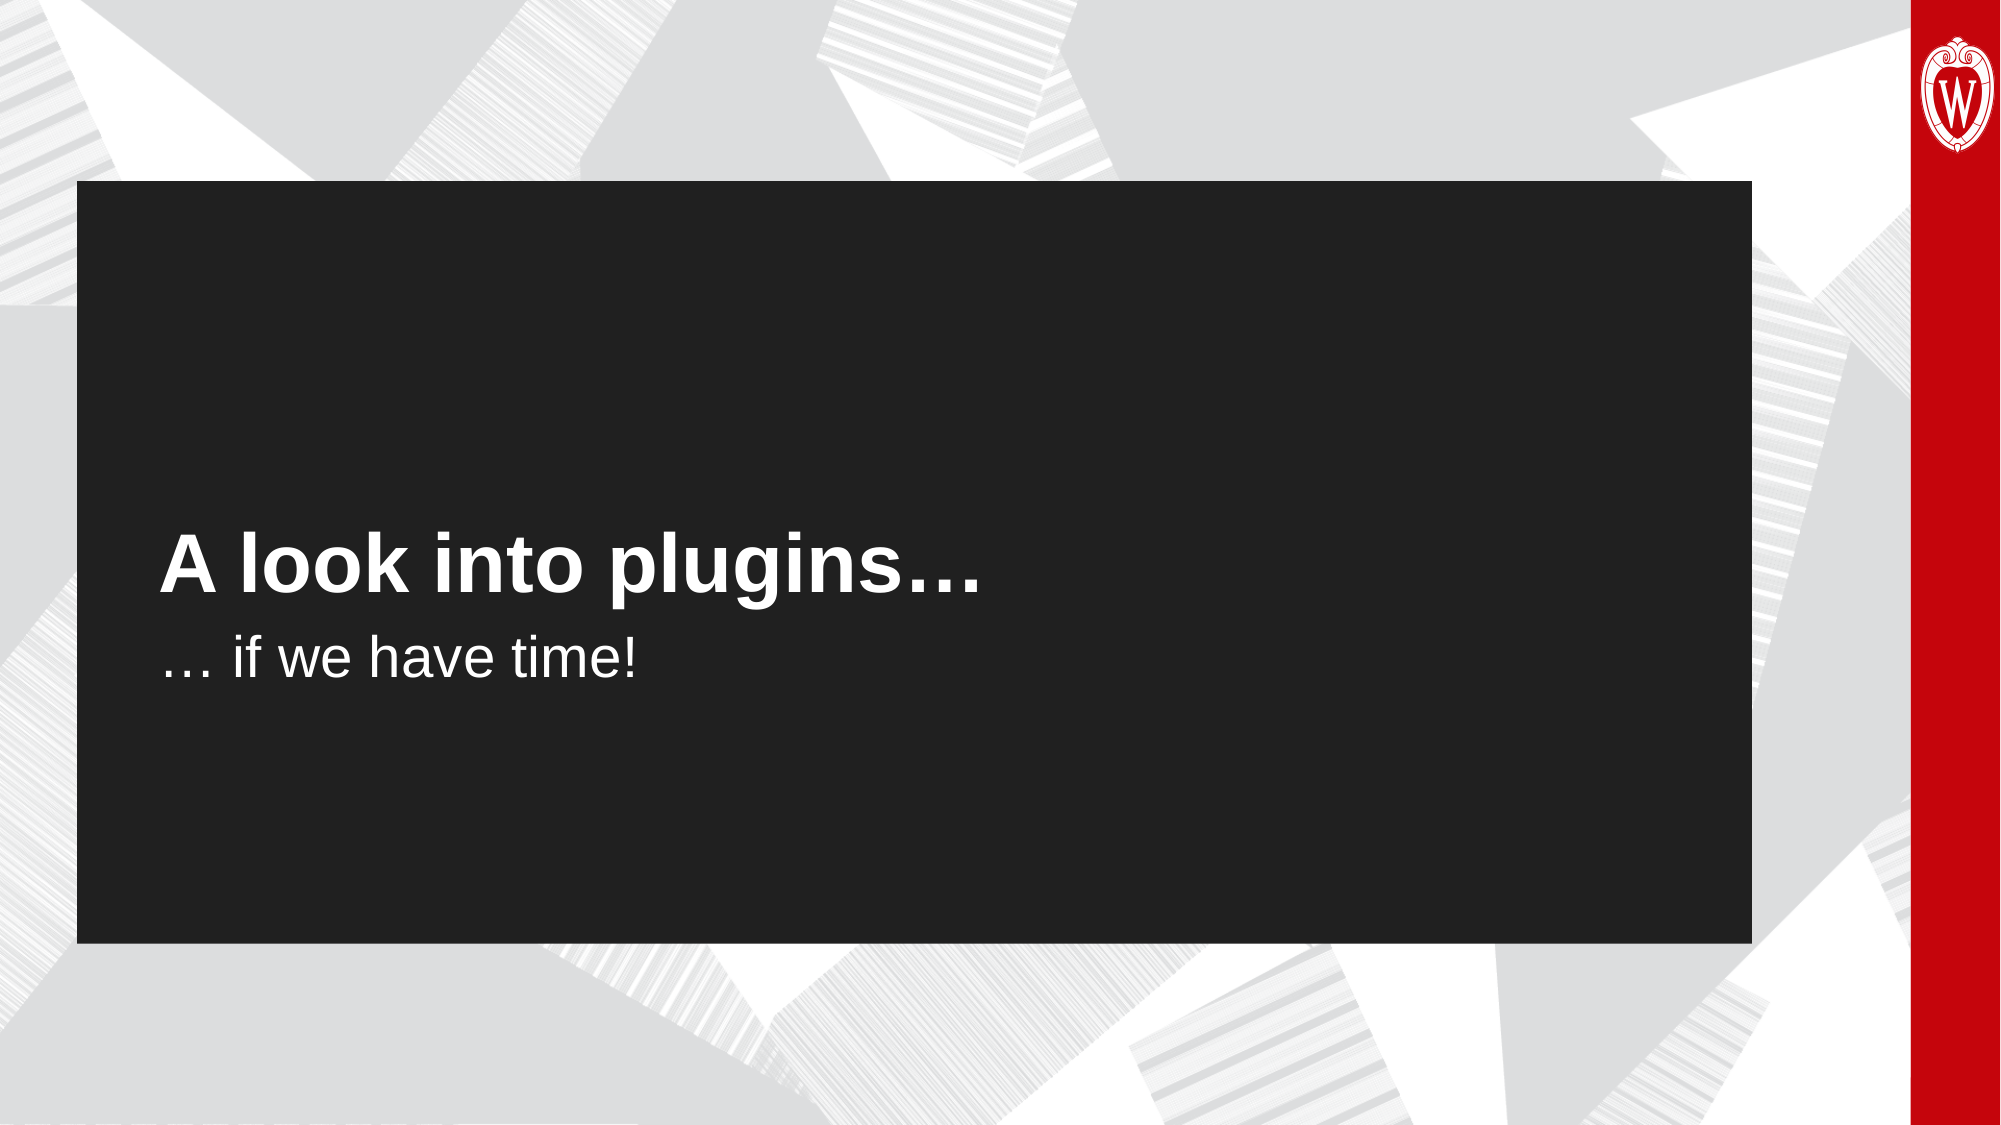

# A look into plugins…
… if we have time!